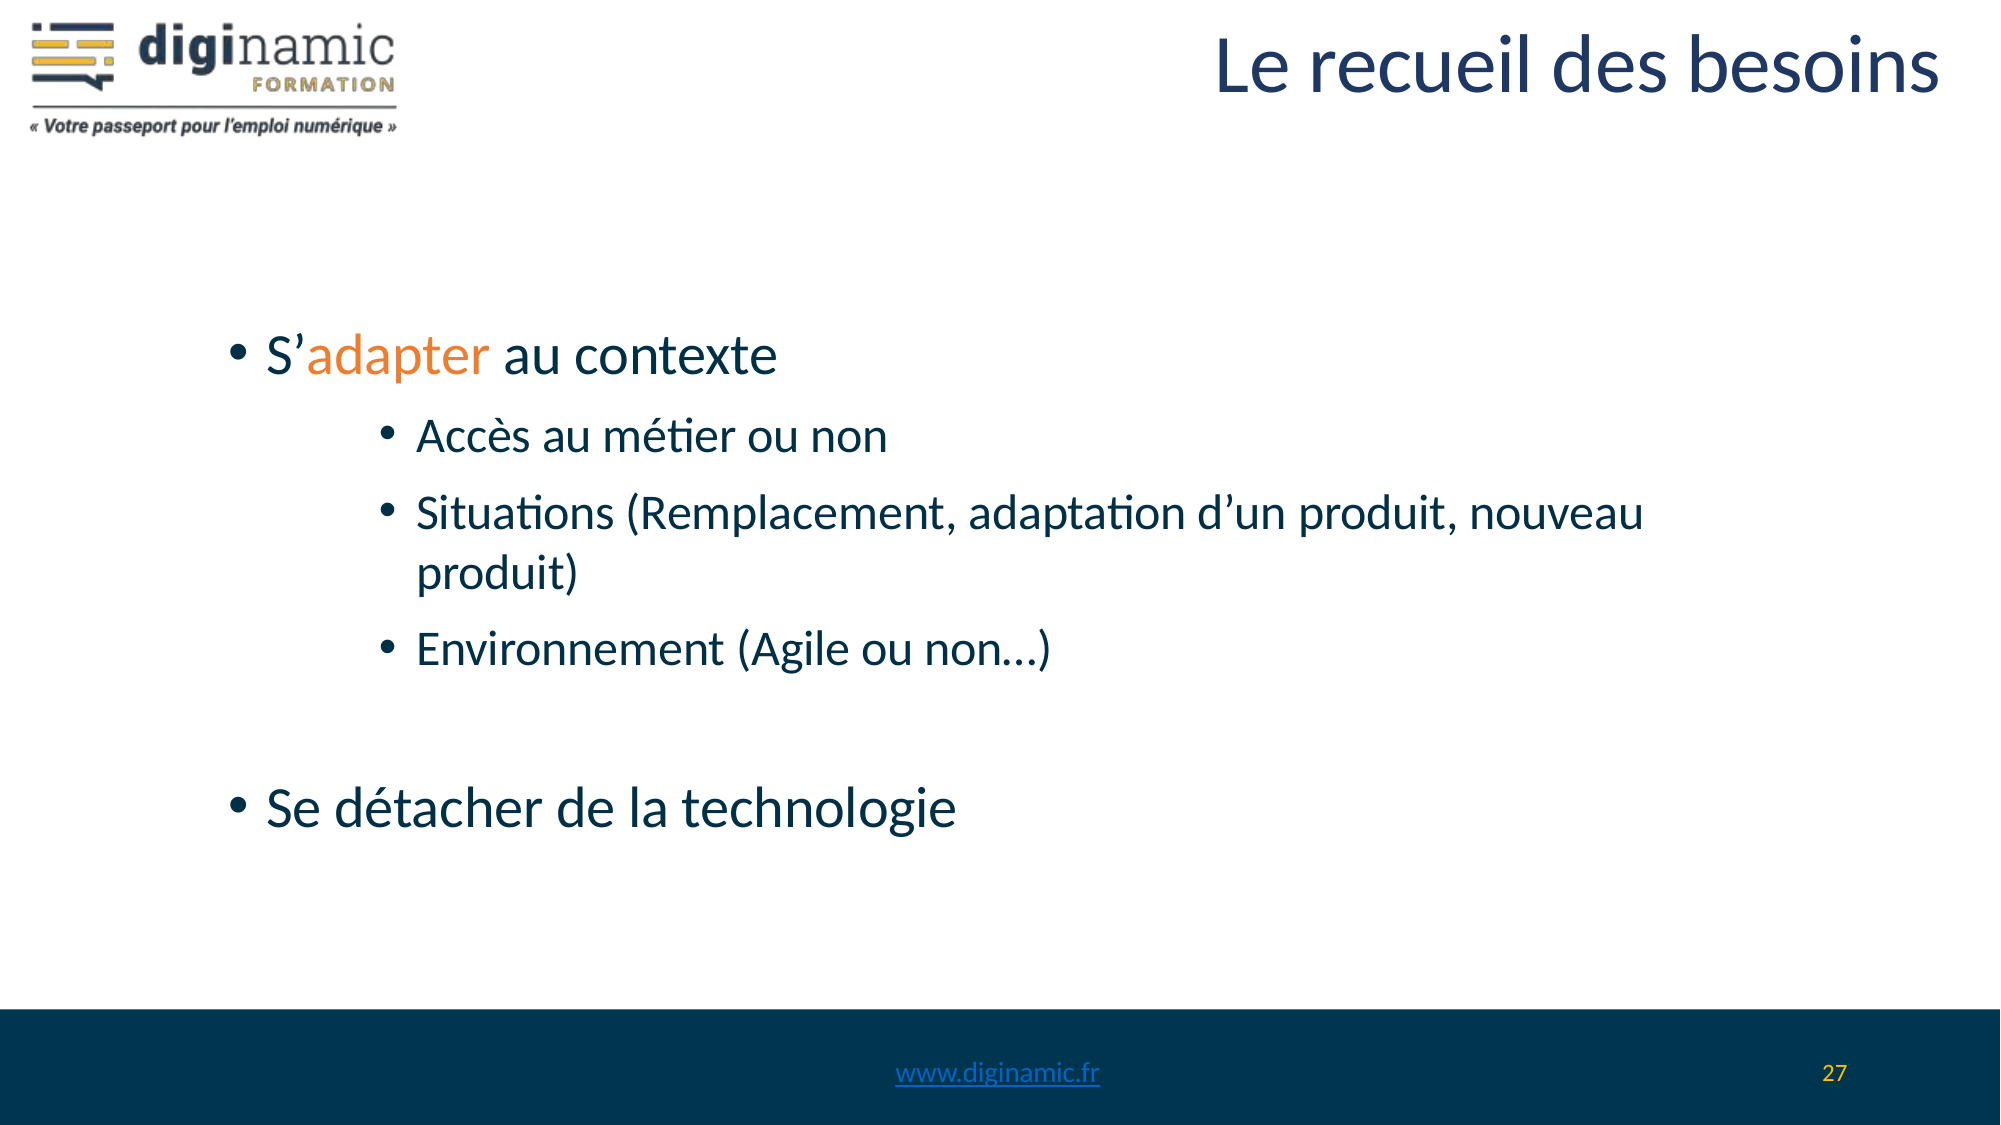

Le recueil des besoins
S’adapter au contexte
Accès au métier ou non
Situations (Remplacement, adaptation d’un produit, nouveau produit)
Environnement (Agile ou non…)

Se détacher de la technologie

www.diginamic.fr
27